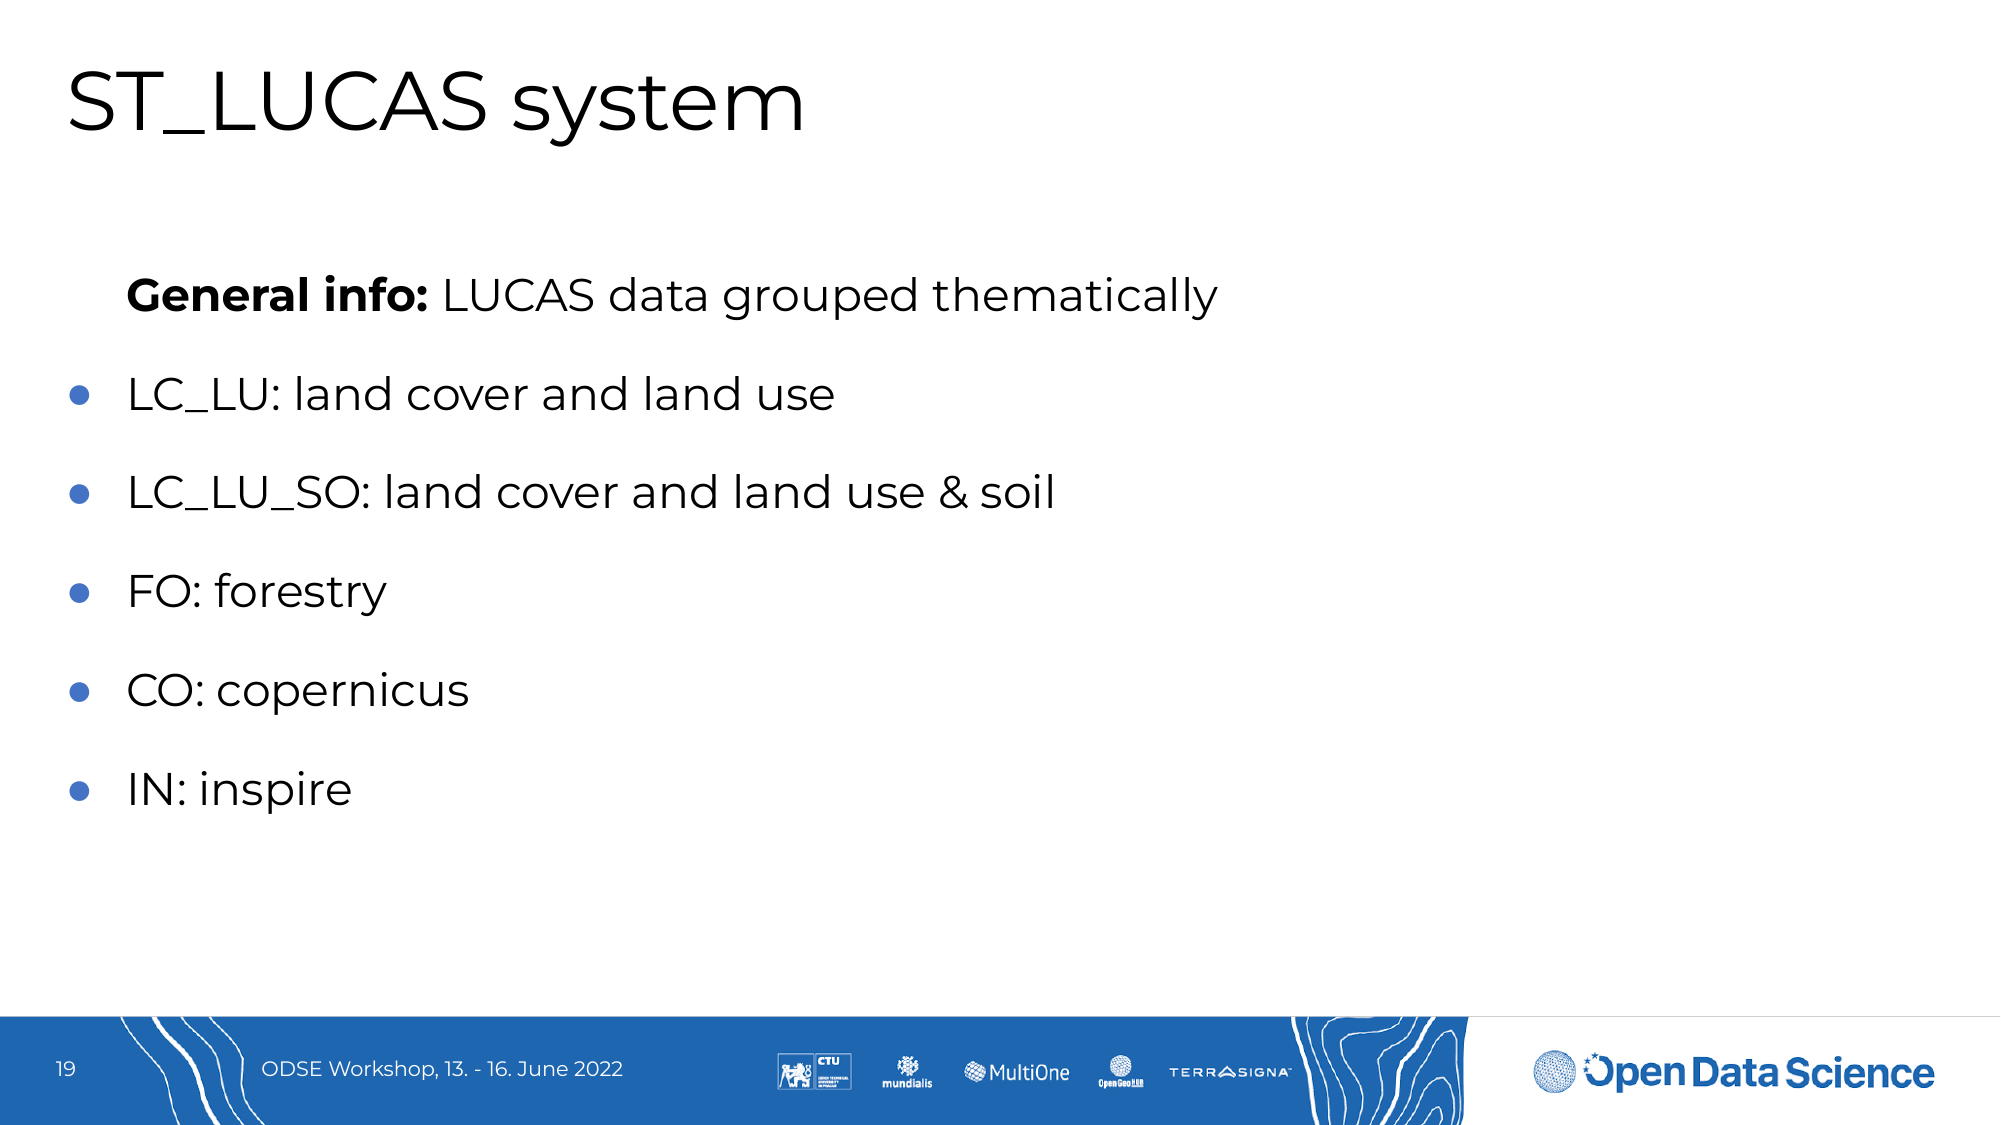

# ST_LUCAS system

General info: LUCAS data grouped thematically

LC_LU: land cover and land use

LC_LU_SO: land cover and land use & soil

FO: forestry

CO: copernicus

IN: inspire

19
ODSE Workshop, 13. - 16. June 2022